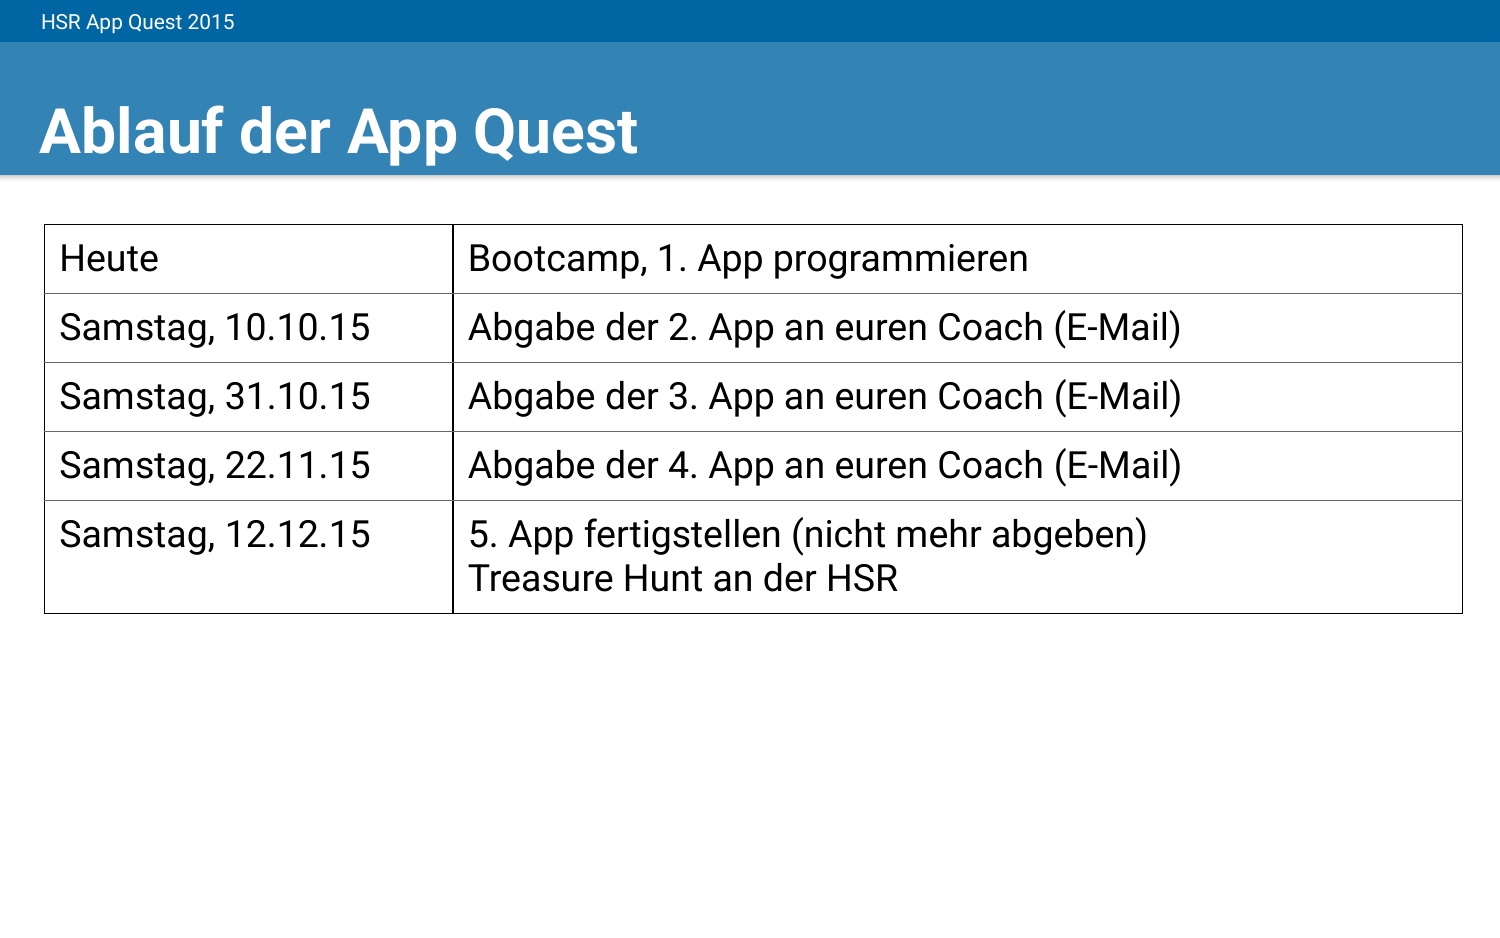

# Ablauf der App Quest
| Heute | Bootcamp, 1. App programmieren |
| --- | --- |
| Samstag, 10.10.15 | Abgabe der 2. App an euren Coach (E-Mail) |
| Samstag, 31.10.15 | Abgabe der 3. App an euren Coach (E-Mail) |
| Samstag, 22.11.15 | Abgabe der 4. App an euren Coach (E-Mail) |
| Samstag, 12.12.15 | 5. App fertigstellen (nicht mehr abgeben) Treasure Hunt an der HSR |